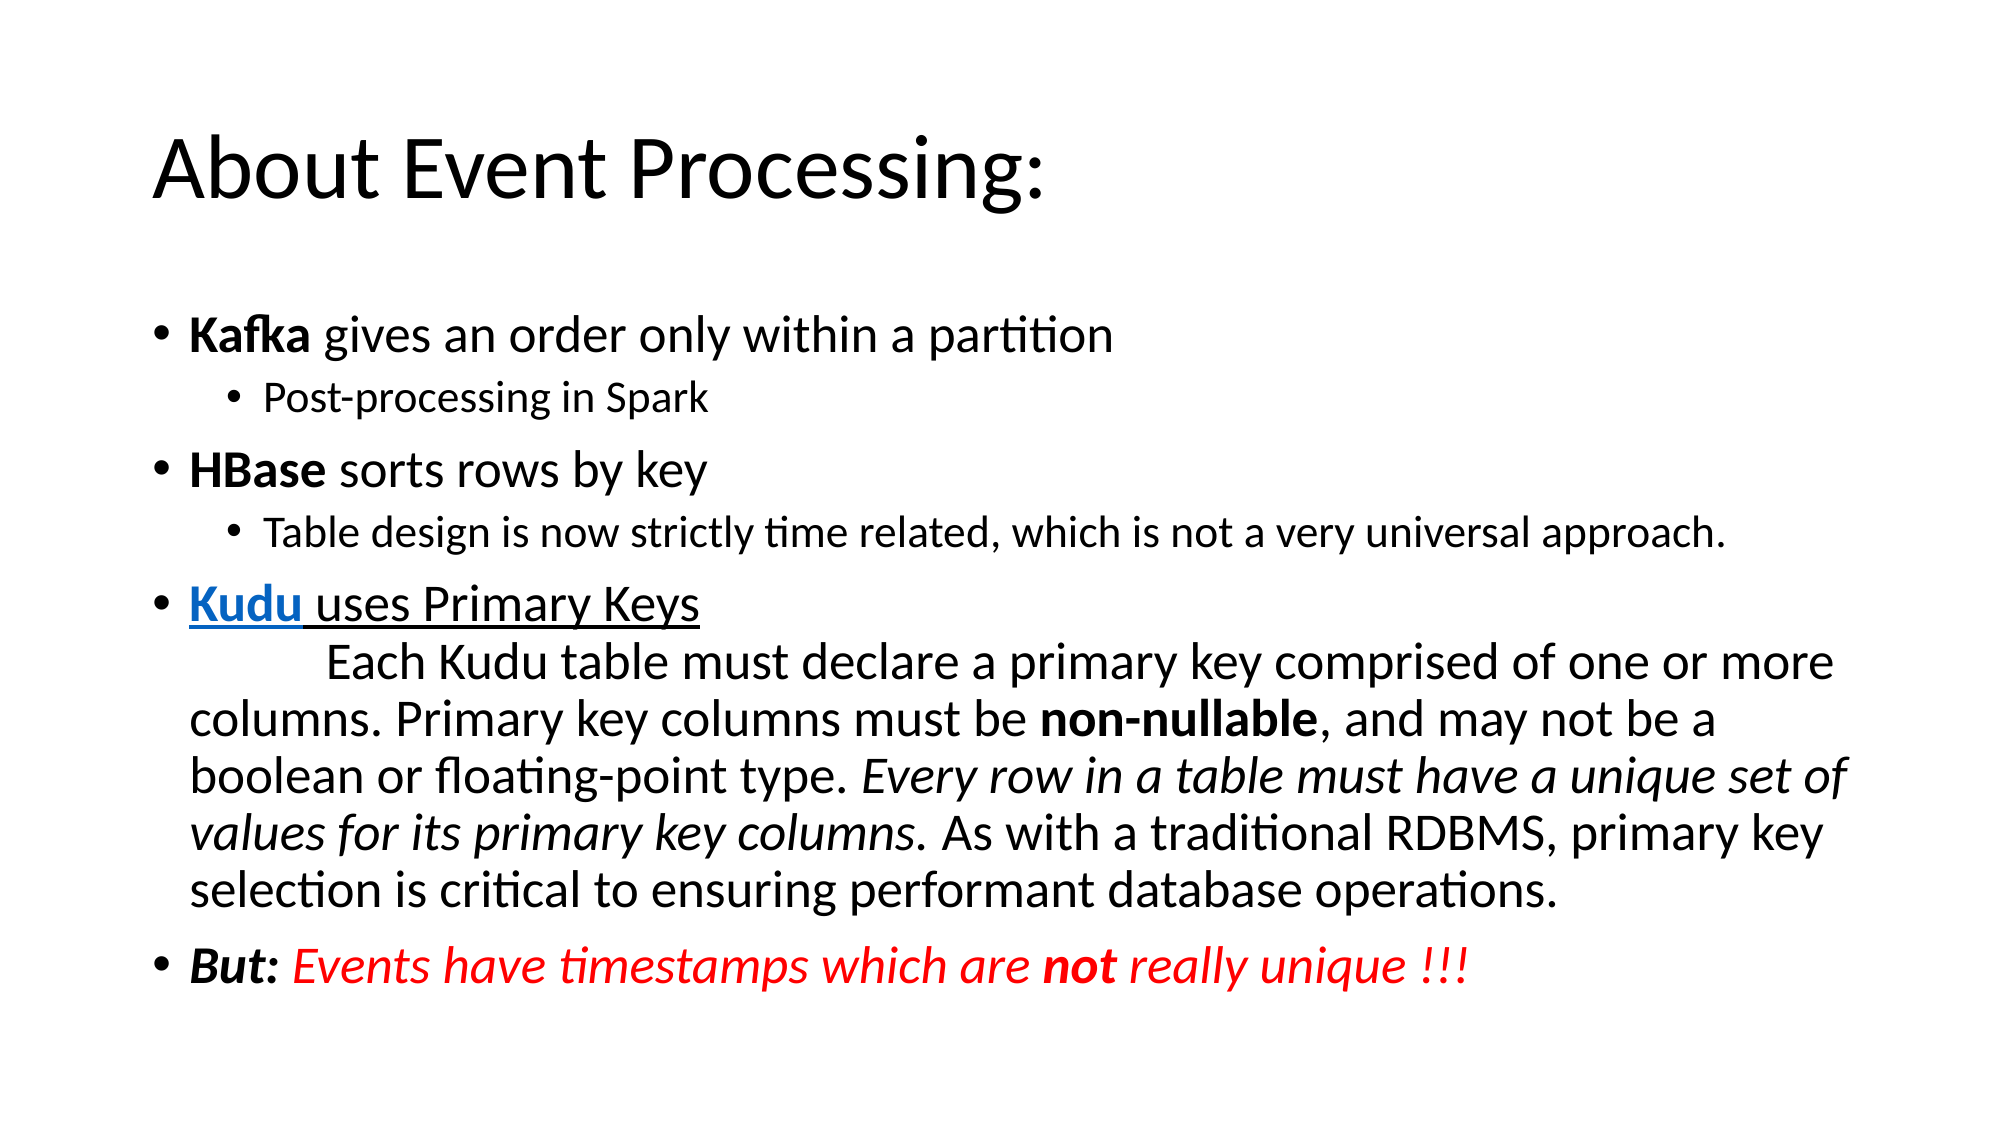

# About Event Processing:
Kafka gives an order only within a partition
Post-processing in Spark
HBase sorts rows by key
Table design is now strictly time related, which is not a very universal approach.
Kudu uses Primary Keys
	Each Kudu table must declare a primary key comprised of one or more columns. Primary key columns must be non-nullable, and may not be a boolean or floating-point type. Every row in a table must have a unique set of values for its primary key columns. As with a traditional RDBMS, primary key selection is critical to ensuring performant database operations.
But: Events have timestamps which are not really unique !!!